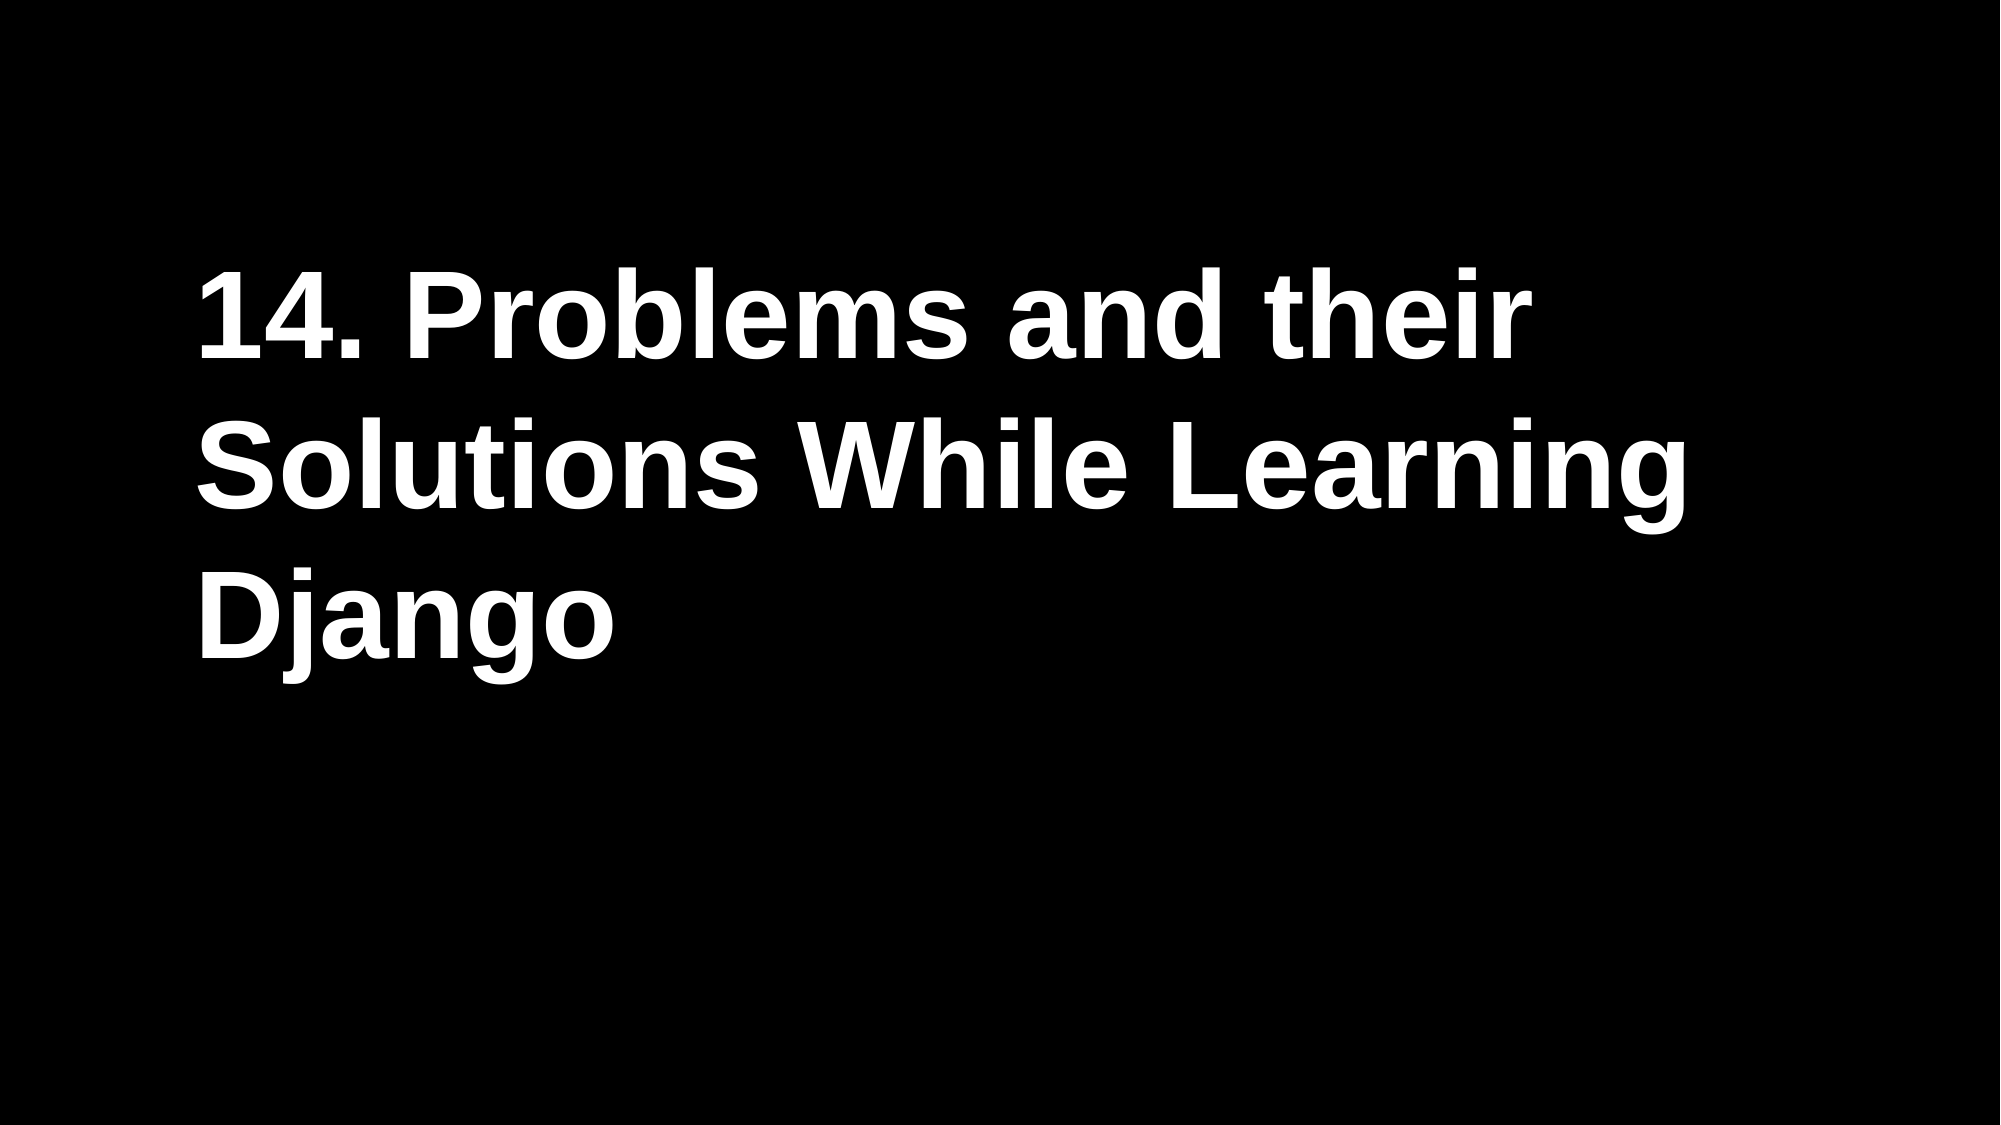

14. Problems and their Solutions While Learning Django